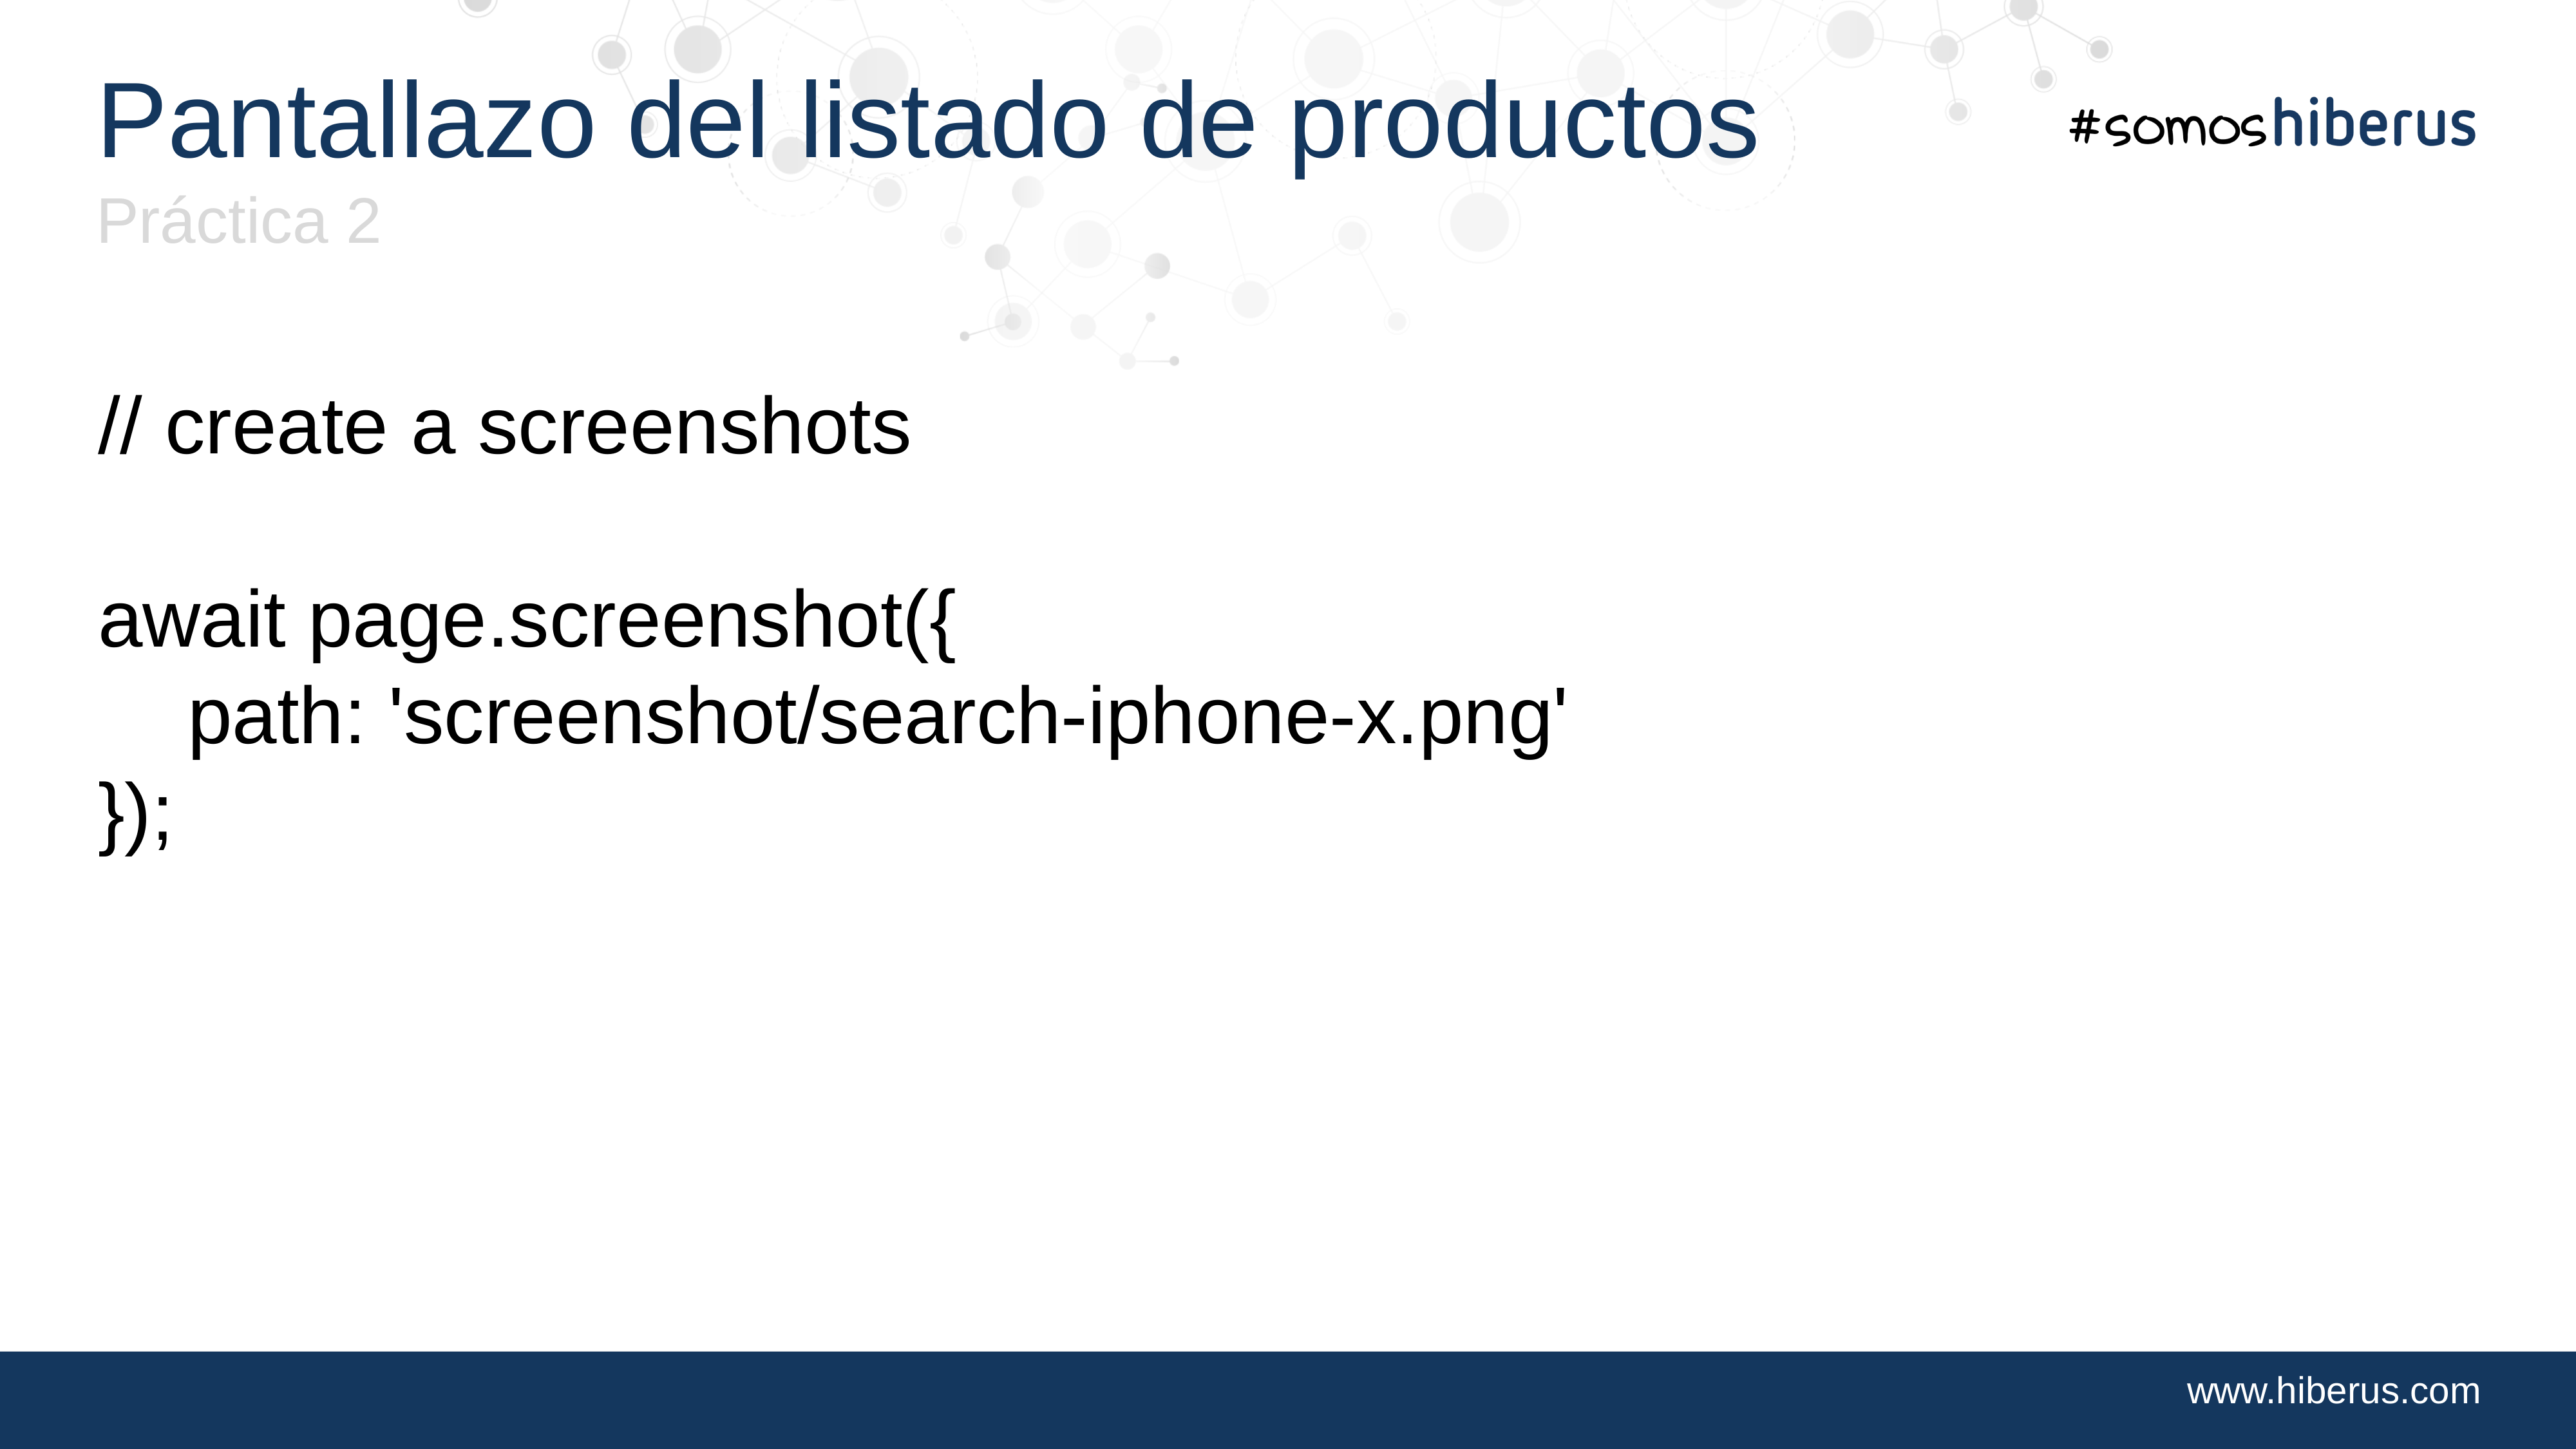

Pantallazo del listado de productos
Práctica 2
// create a screenshots

await page.screenshot({
    path: 'screenshot/search-iphone-x.png'
});